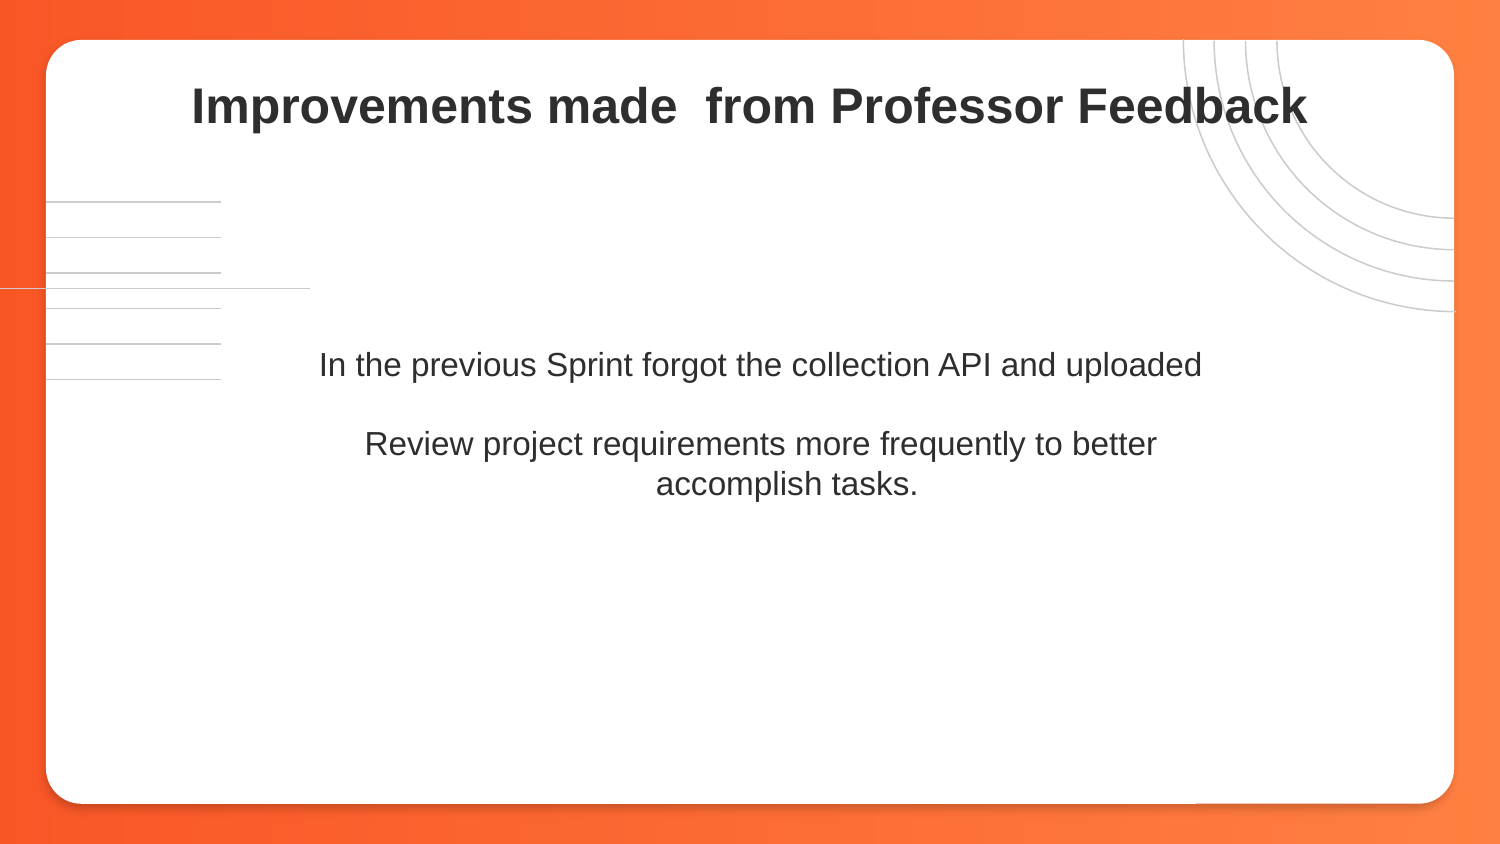

# Improvements made  from Professor Feedback
In the previous Sprint forgot the collection API and uploaded

Review project requirements more frequently to better accomplish tasks.